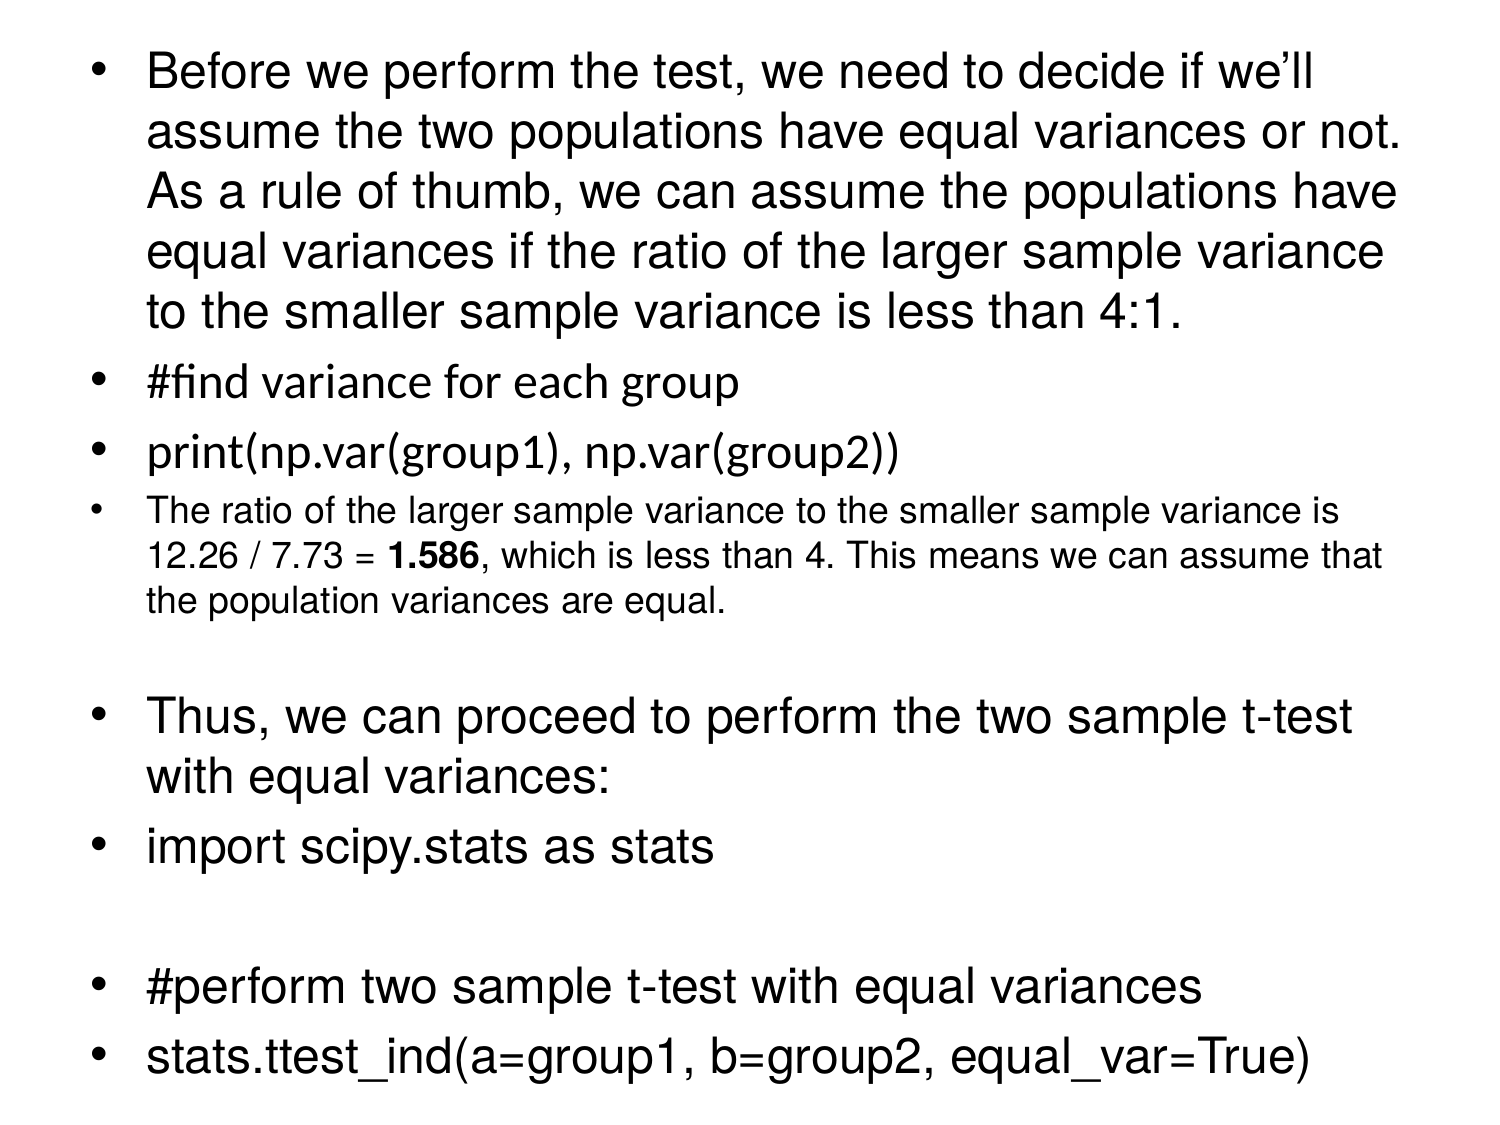

Before we perform the test, we need to decide if we’ll assume the two populations have equal variances or not. As a rule of thumb, we can assume the populations have equal variances if the ratio of the larger sample variance to the smaller sample variance is less than 4:1.
#find variance for each group
print(np.var(group1), np.var(group2))
The ratio of the larger sample variance to the smaller sample variance is 12.26 / 7.73 = 1.586, which is less than 4. This means we can assume that the population variances are equal.

Thus, we can proceed to perform the two sample t-test with equal variances:
import scipy.stats as stats

#perform two sample t-test with equal variances
stats.ttest_ind(a=group1, b=group2, equal_var=True)